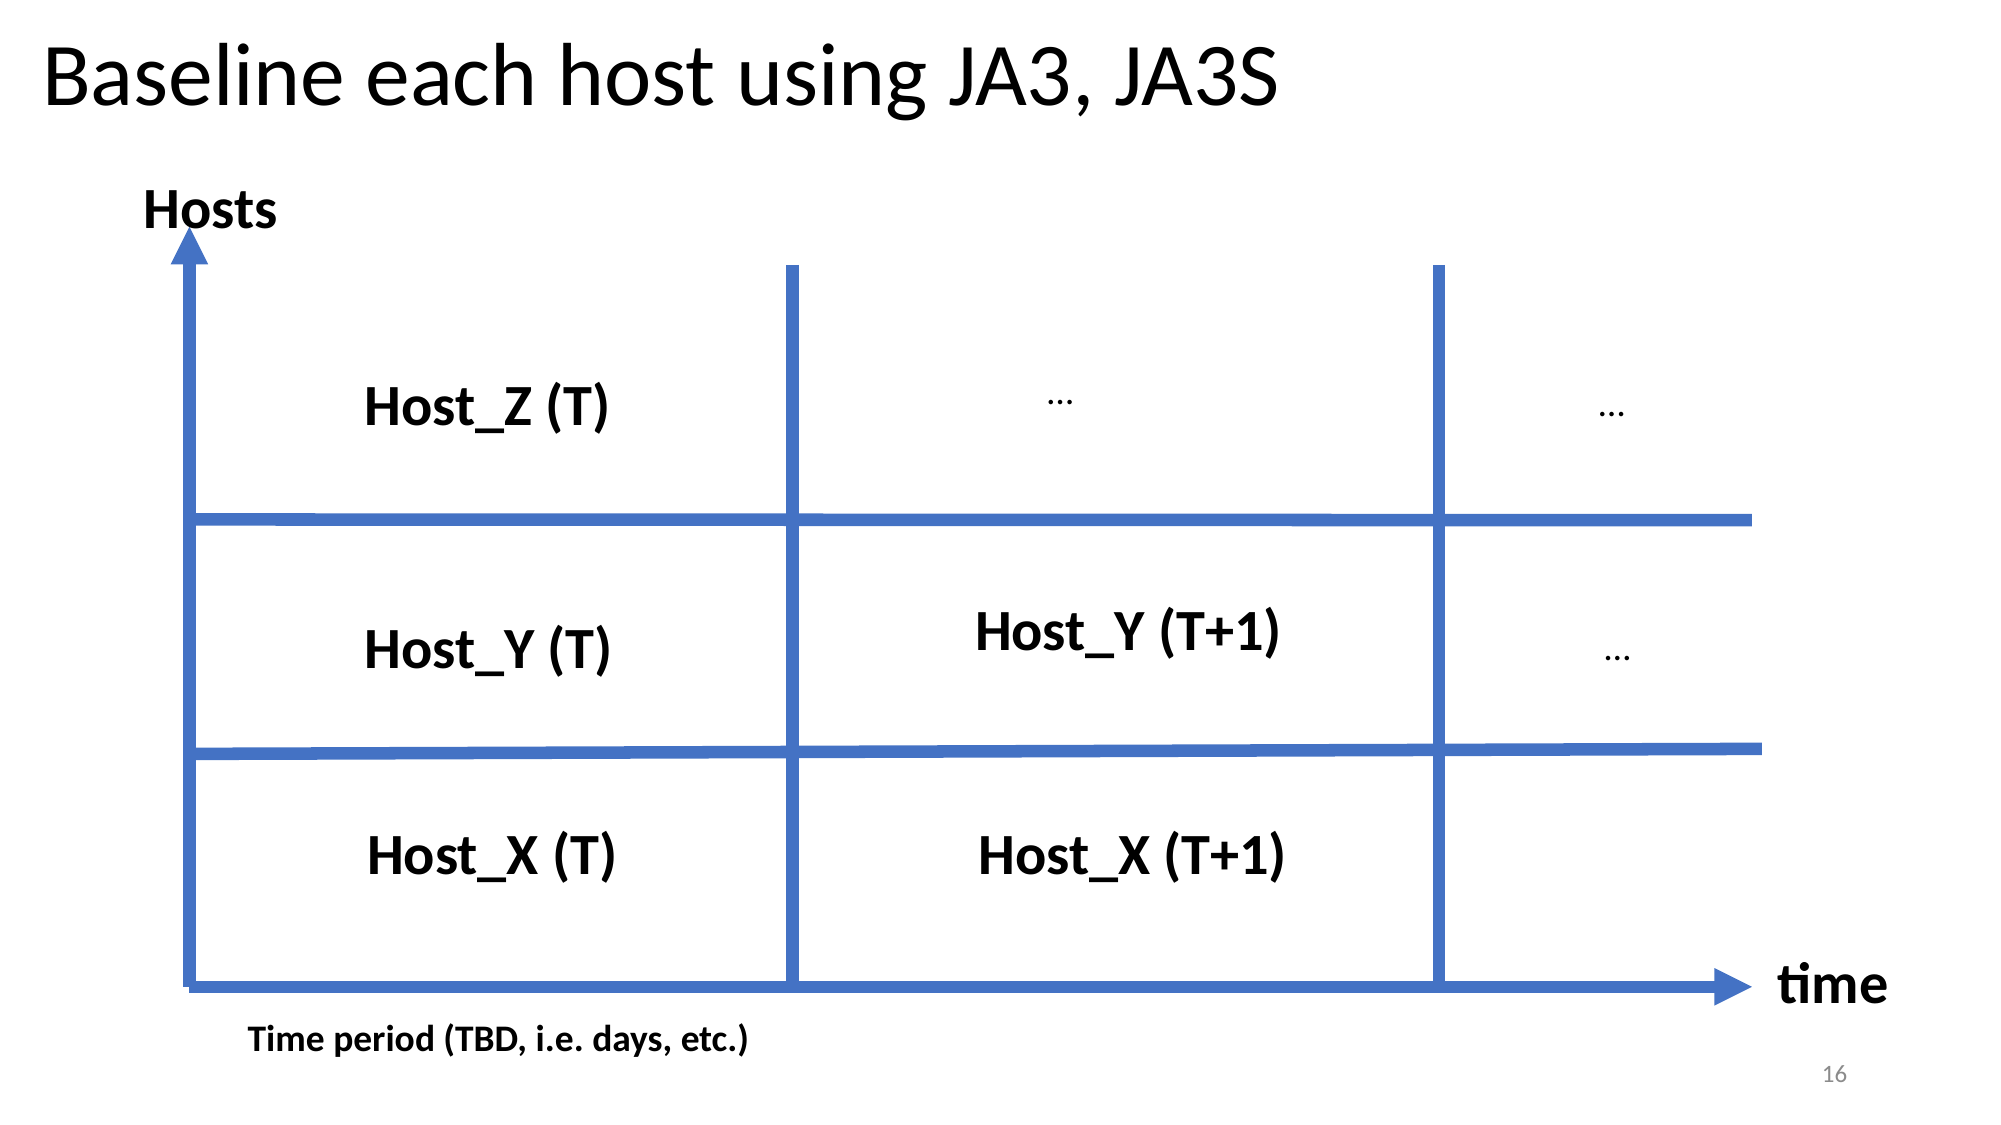

# Baseline each host using JA3, JA3S
Hosts
Host_Z (T)
…
…
Host_Y (T+1)
Host_Y (T)
…
Host_X (T)
Host_X (T+1)
time
Time period (TBD, i.e. days, etc.)
16